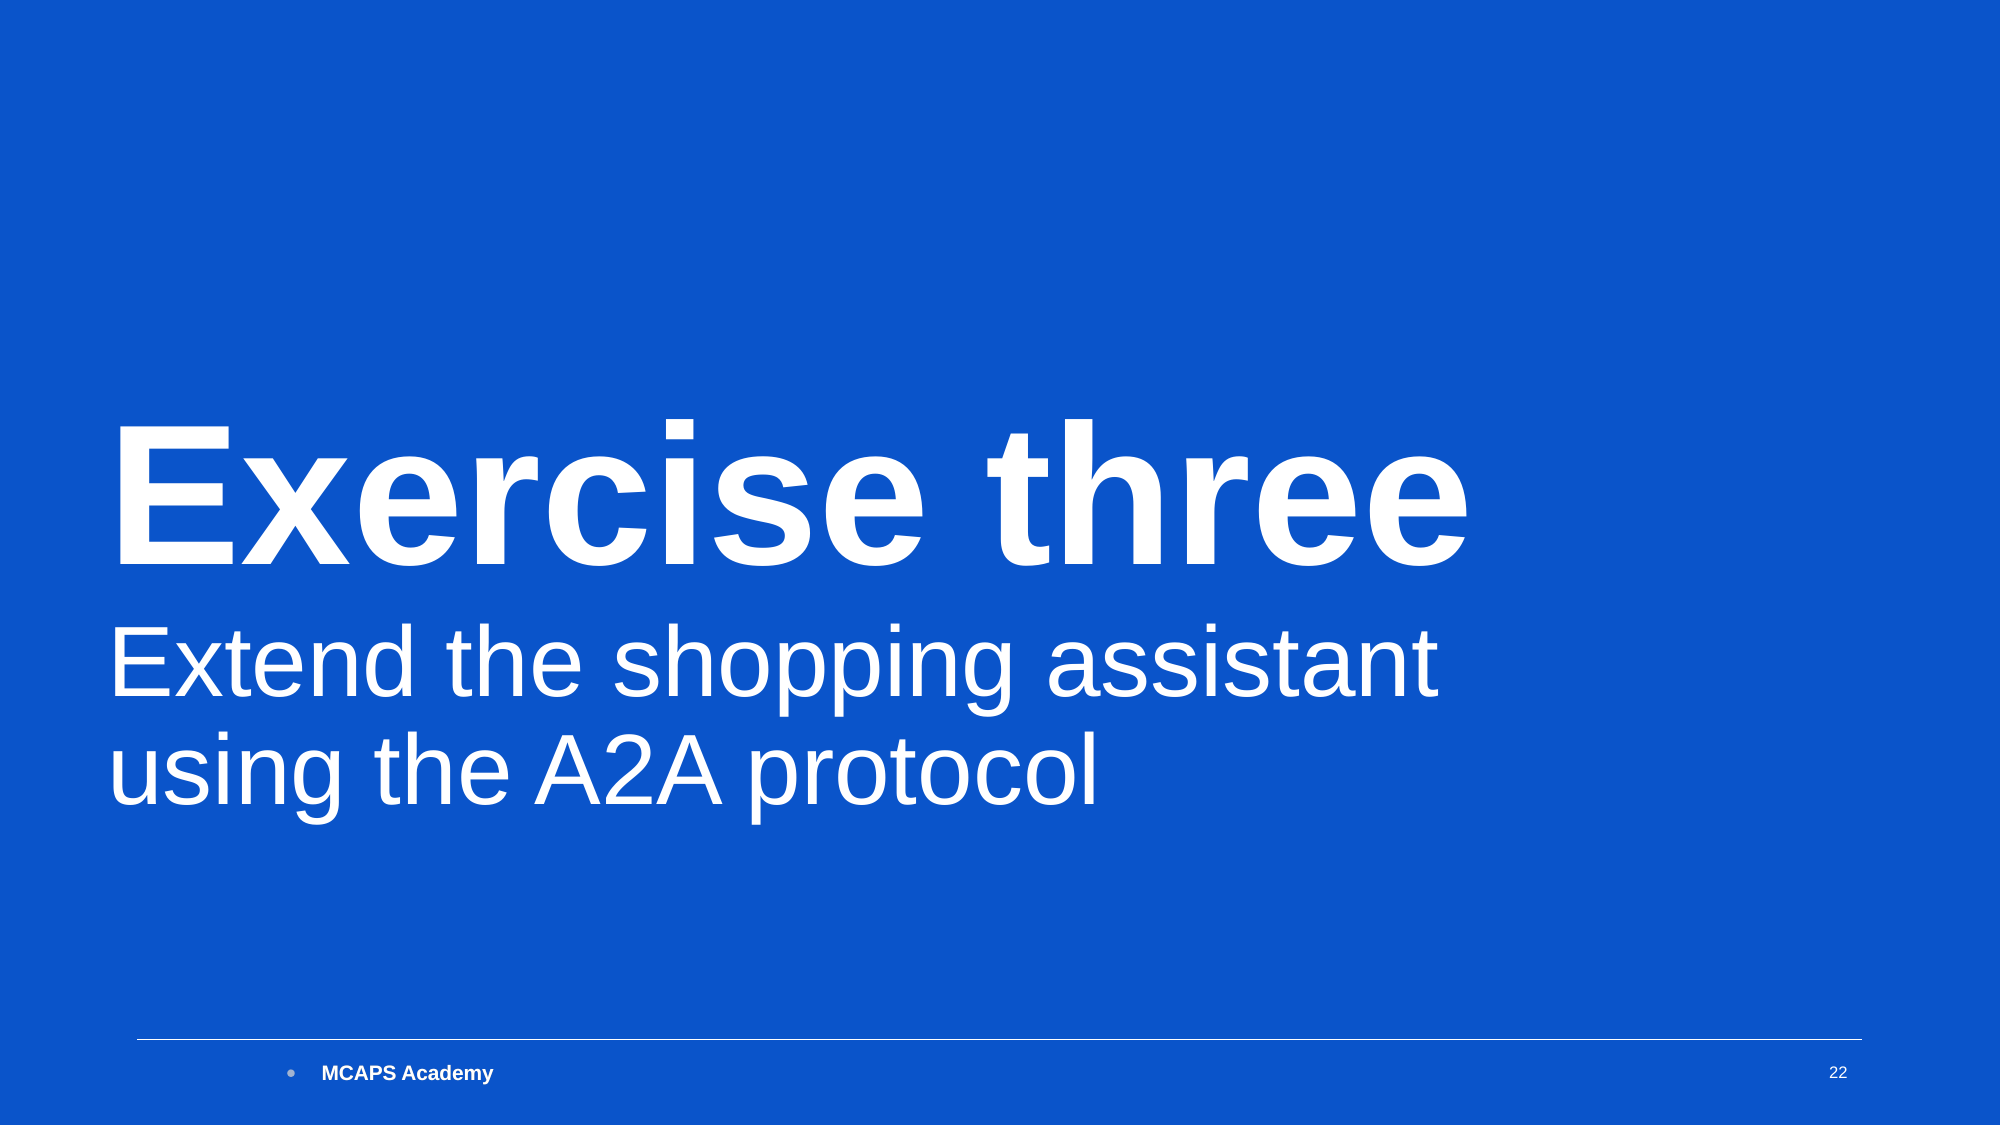

Exercise three
Extend the shopping assistant using the A2A protocol
22